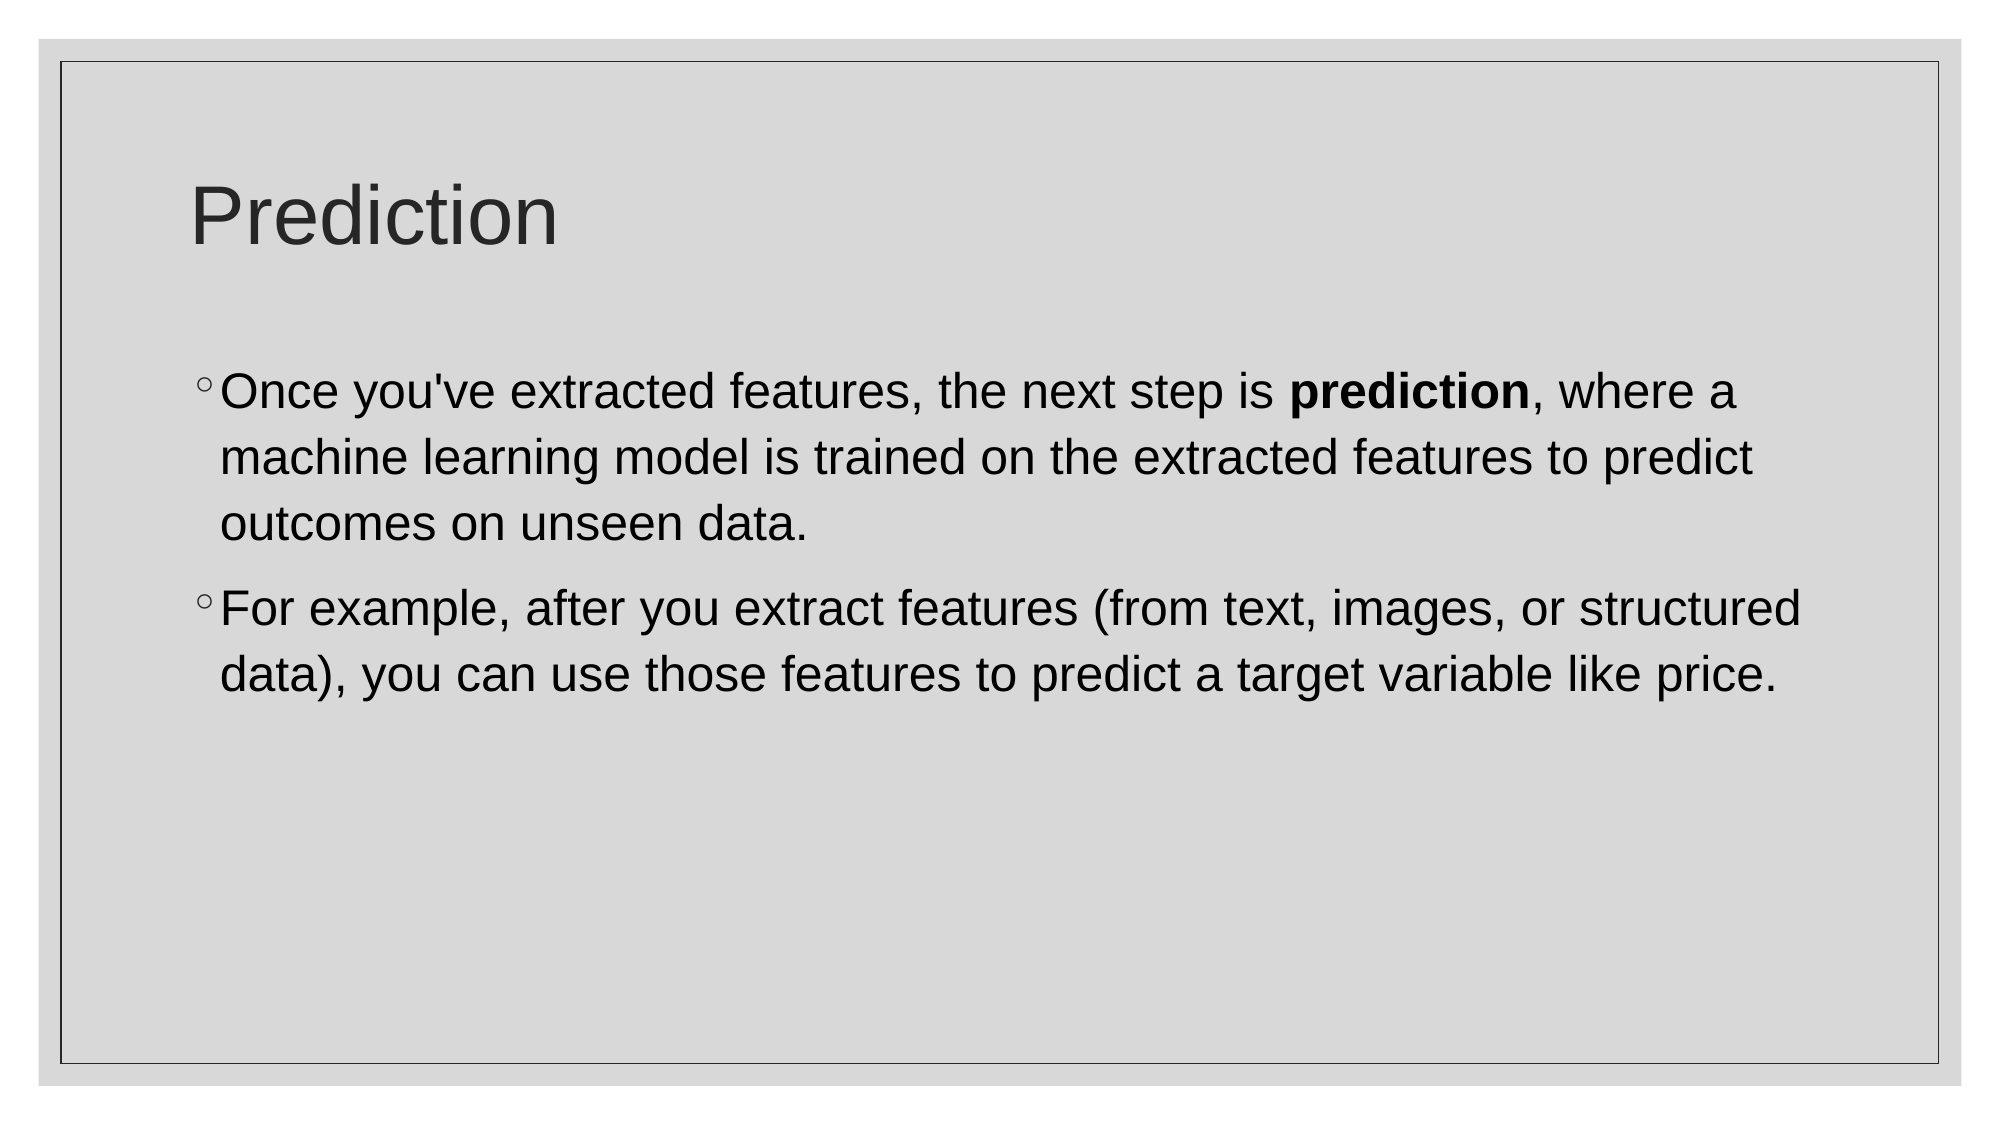

# Prediction
Once you've extracted features, the next step is prediction, where a machine learning model is trained on the extracted features to predict outcomes on unseen data.
For example, after you extract features (from text, images, or structured data), you can use those features to predict a target variable like price.